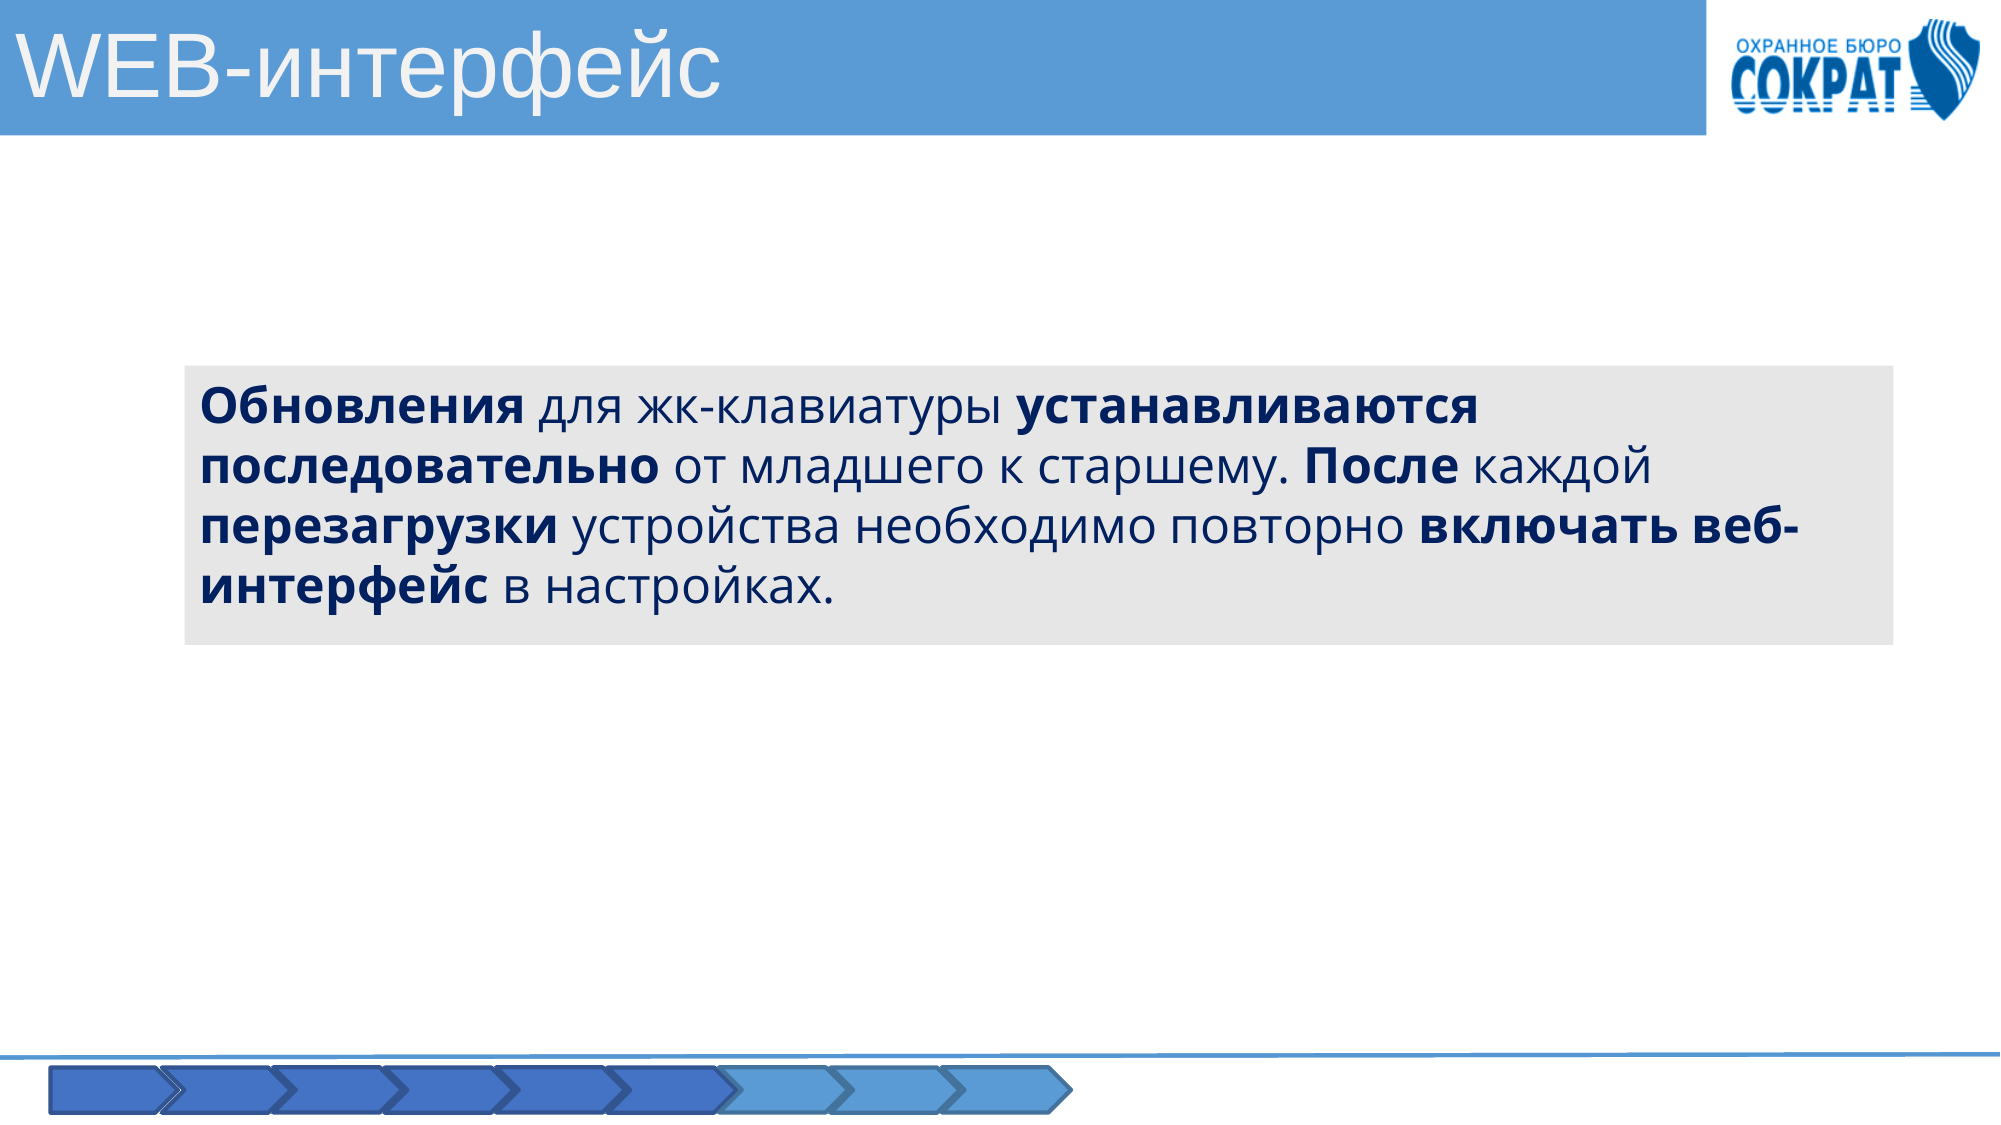

# WEB-интерфейс
Обновления для жк-клавиатуры устанавливаются последовательно от младшего к старшему. После каждой перезагрузки устройства необходимо повторно включать веб-интерфейс в настройках.